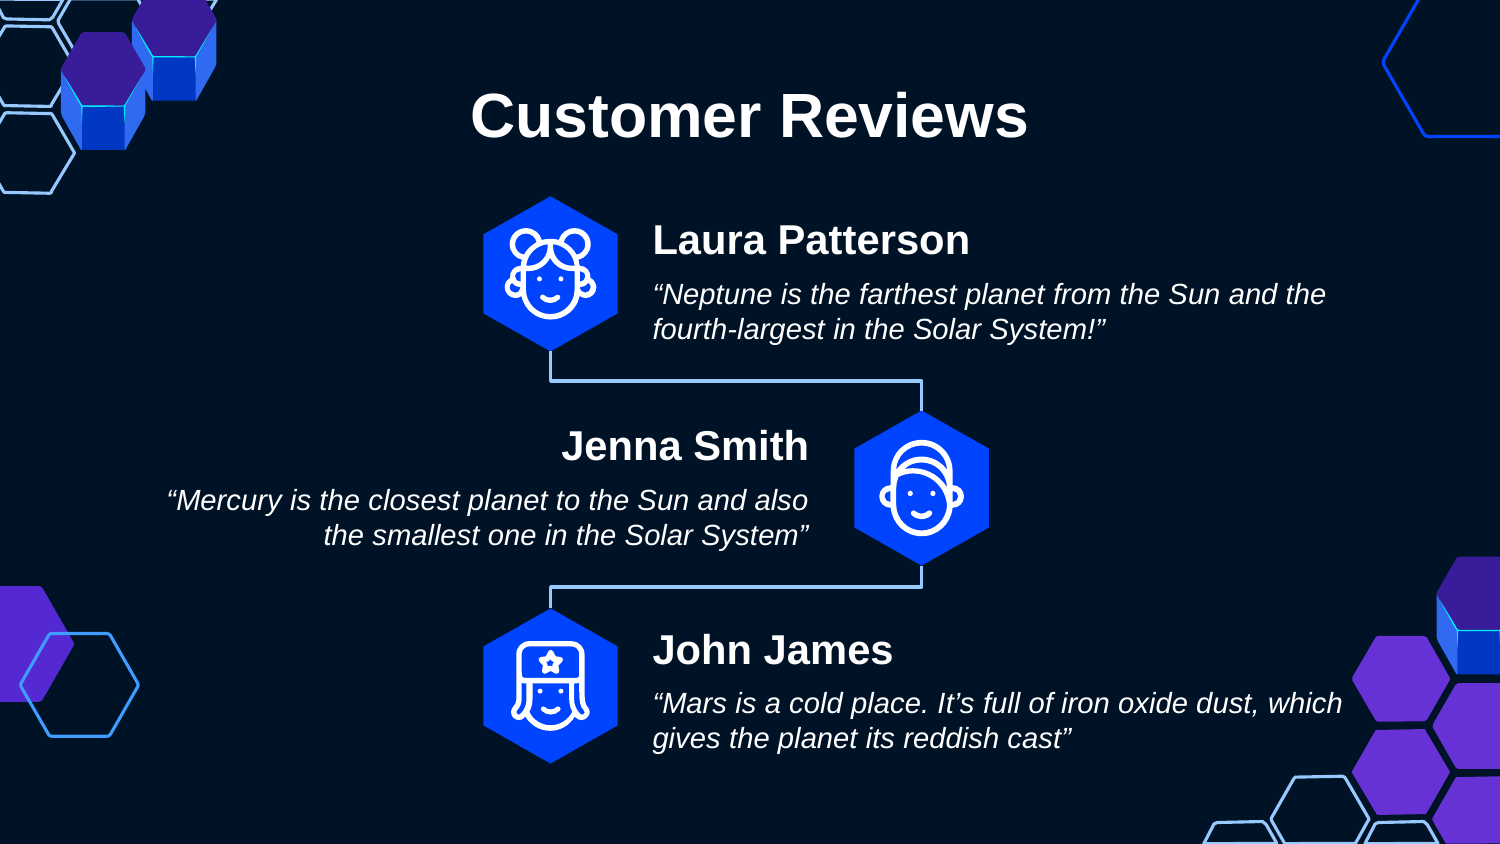

Customer Reviews

Laura Patterson

# “Neptune is the farthest planet from the Sun and the fourth-largest in the Solar System!”
Jenna Smith

“Mercury is the closest planet to the Sun and also the smallest one in the Solar System”

John James

“Mars is a cold place. It’s full of iron oxide dust, which gives the planet its reddish cast”